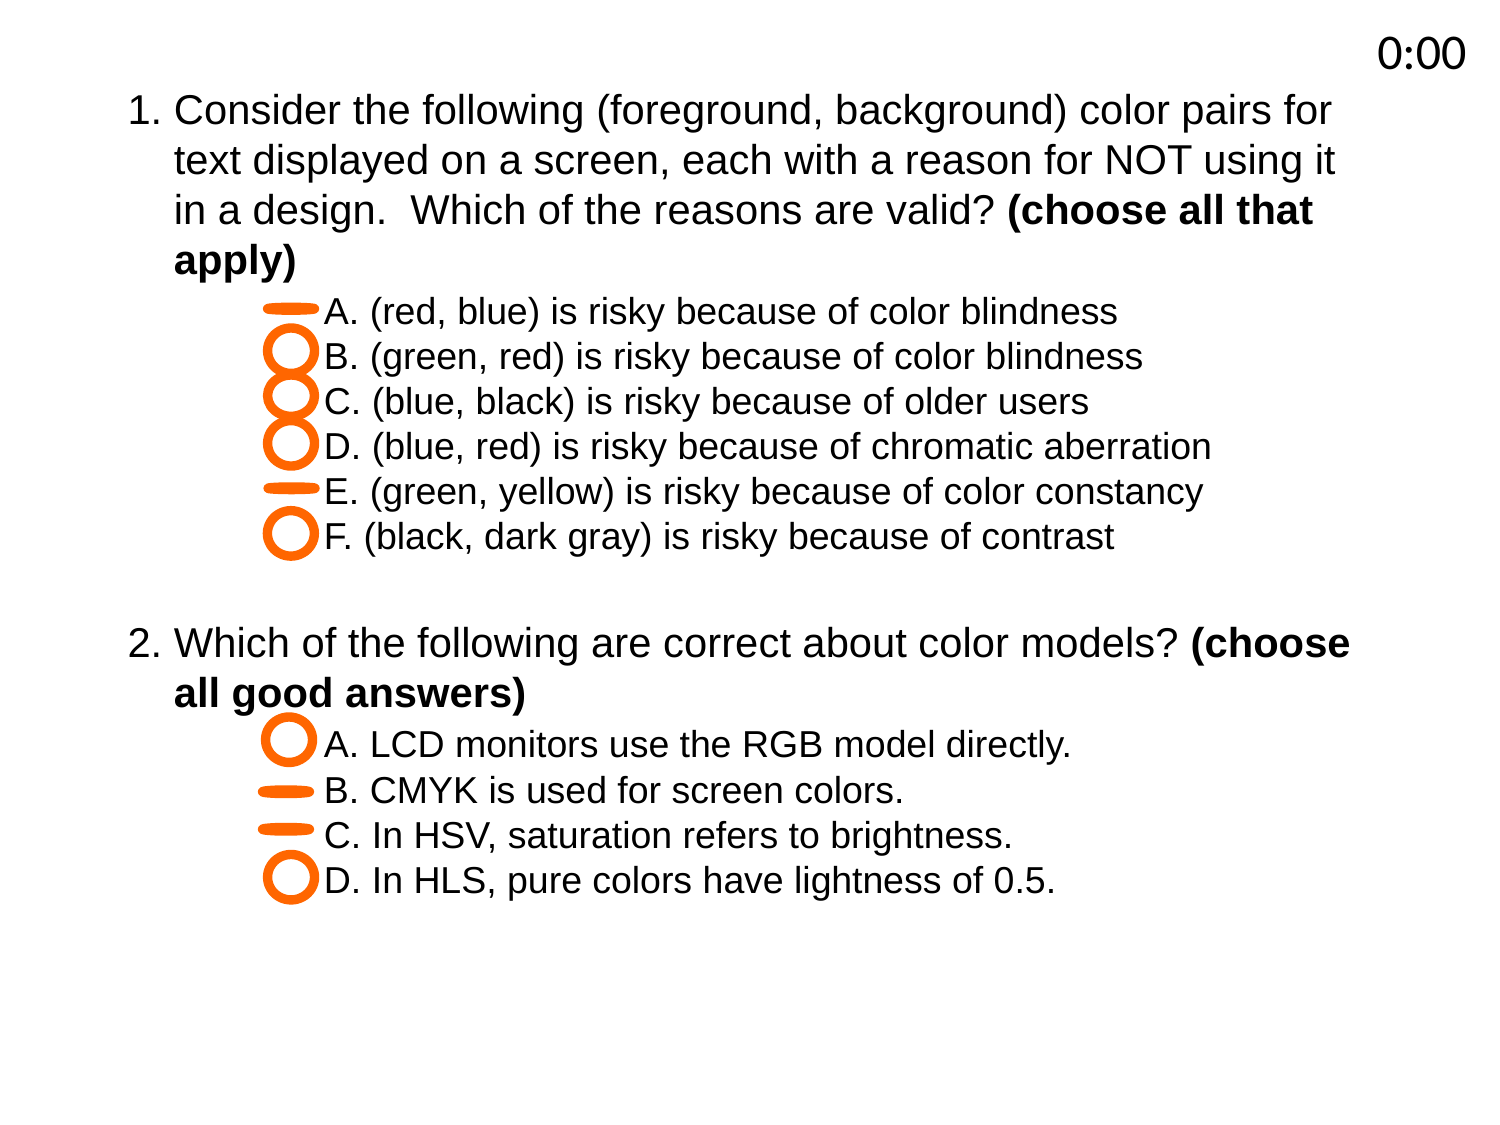

0:04
  0:09
  0:08
  0:07
  0:05
  0:03
  0:02
  0:01
  0:00
0:14
3:00
2:30
2:00
1:45
1:30
1:15
1:00
0:45
0:30
0:20
0:19
0:18
0:17
0:16
0:15
0:13
0:12
0:11
0:10
0:06
Consider the following (foreground, background) color pairs for text displayed on a screen, each with a reason for NOT using it in a design.  Which of the reasons are valid? (choose all that apply)
	A. (red, blue) is risky because of color blindness
	B. (green, red) is risky because of color blindness
	C. (blue, black) is risky because of older users
	D. (blue, red) is risky because of chromatic aberration
	E. (green, yellow) is risky because of color constancy
	F. (black, dark gray) is risky because of contrast
Which of the following are correct about color models? (choose all good answers)
	A. LCD monitors use the RGB model directly.
	B. CMYK is used for screen colors.
	C. In HSV, saturation refers to brightness.
	D. In HLS, pure colors have lightness of 0.5.